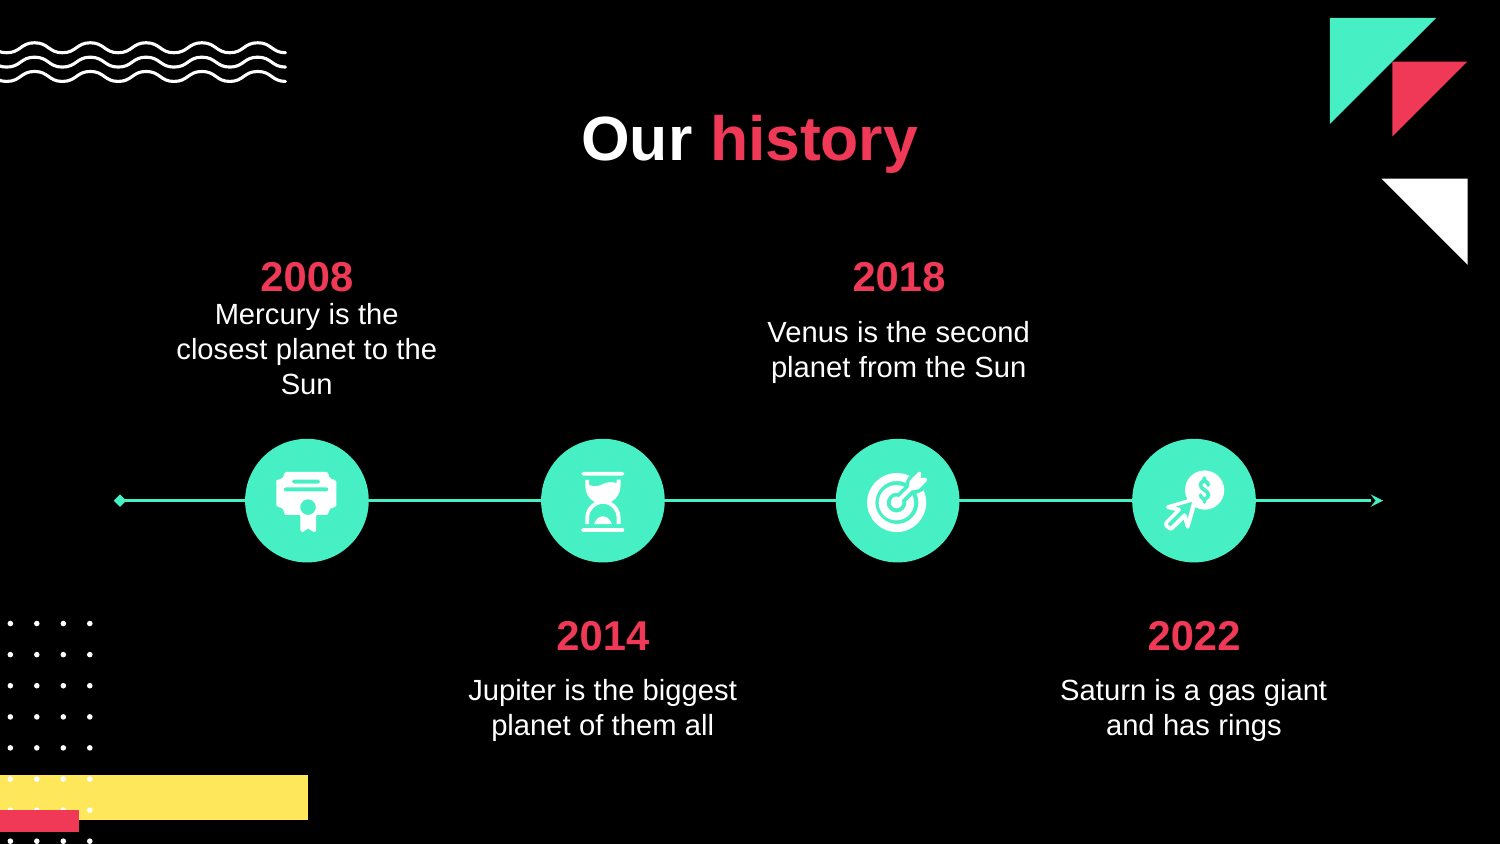

# Our history
2008
2018
Mercury is the closest planet to the Sun
Venus is the second planet from the Sun

2014
2022
Jupiter is the biggest planet of them all
Saturn is a gas giant and has rings